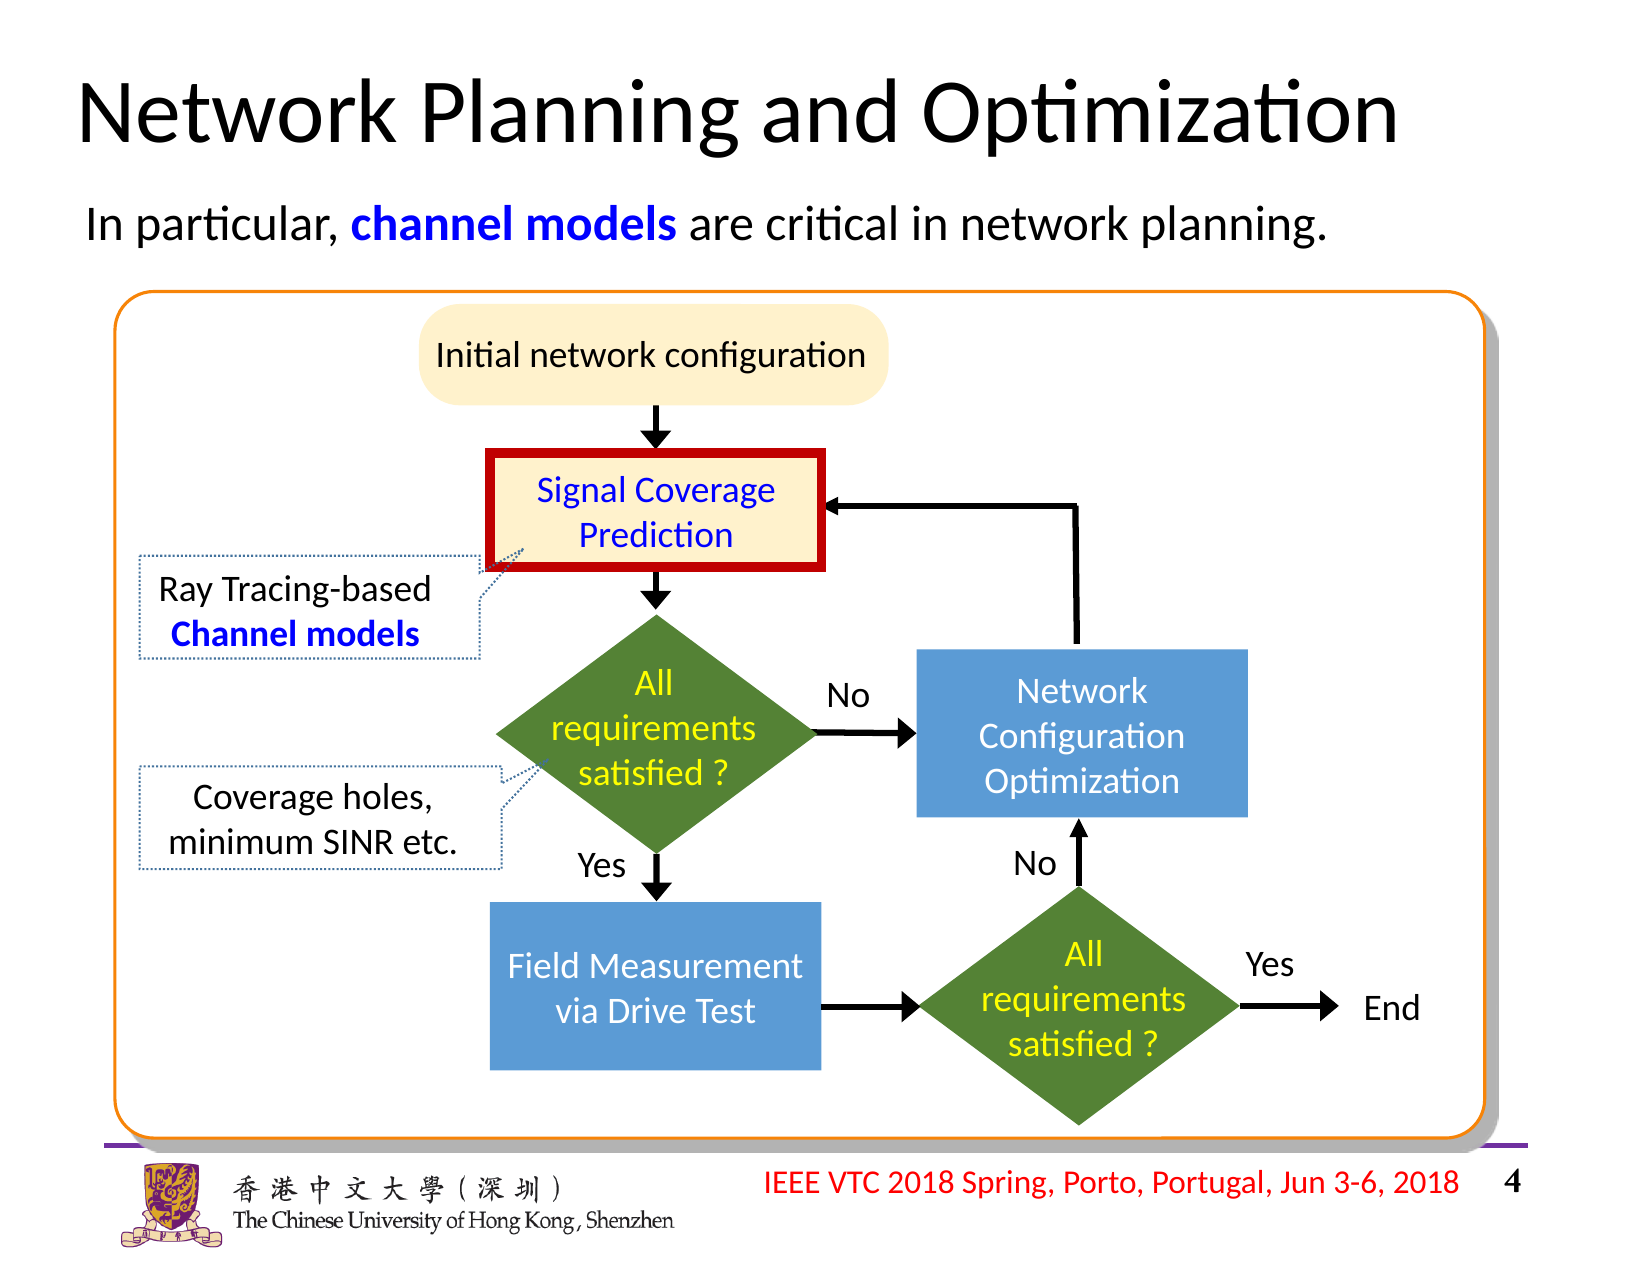

# Network Planning and Optimization
In particular, channel models are critical in network planning.

Initial network configuration

Signal Coverage Prediction

Ray Tracing-based
Channel models

Network Configuration Optimization
All requirements satisfied ?
No
Coverage holes, minimum SINR etc.

No
Yes

Field Measurement
via Drive Test
All requirements satisfied ?
Yes
End